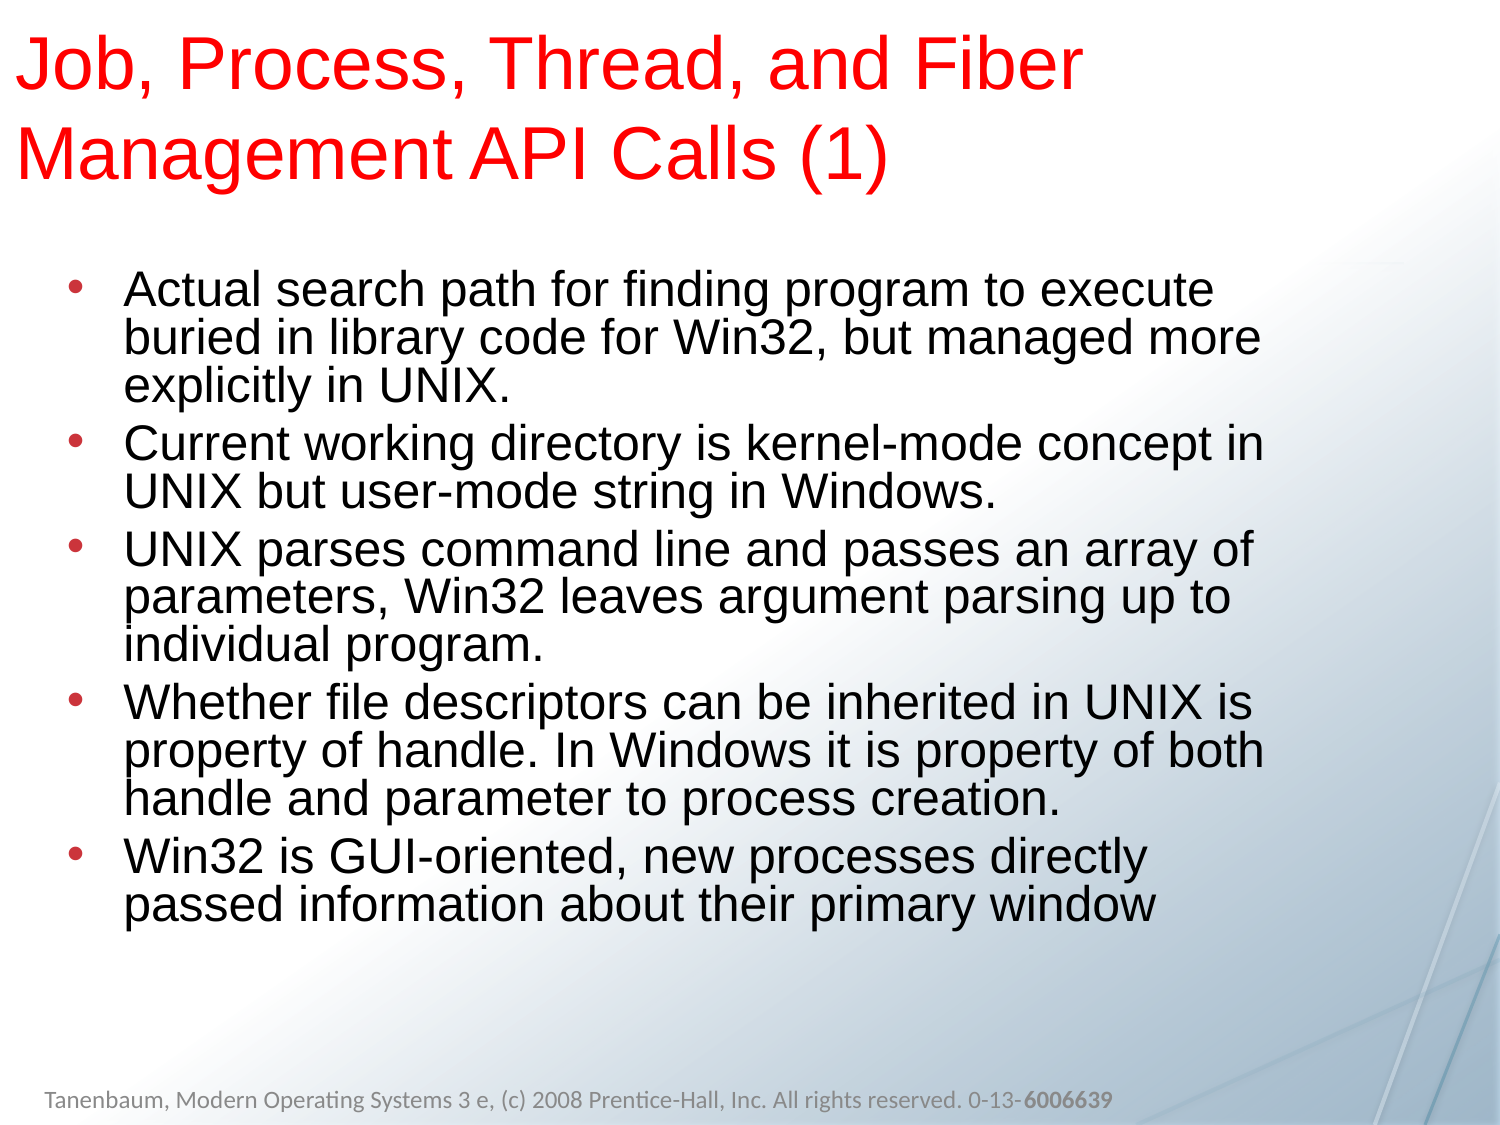

Job, Process, Thread, and Fiber Management API Calls (1)
Actual search path for finding program to execute buried in library code for Win32, but managed more explicitly in UNIX.
Current working directory is kernel-mode concept in UNIX but user-mode string in Windows.
UNIX parses command line and passes an array of parameters, Win32 leaves argument parsing up to individual program.
Whether file descriptors can be inherited in UNIX is property of handle. In Windows it is property of both handle and parameter to process creation.
Win32 is GUI-oriented, new processes directly passed information about their primary window

Tanenbaum, Modern Operating Systems 3 e, (c) 2008 Prentice-Hall, Inc. All rights reserved. 0-13-6006639